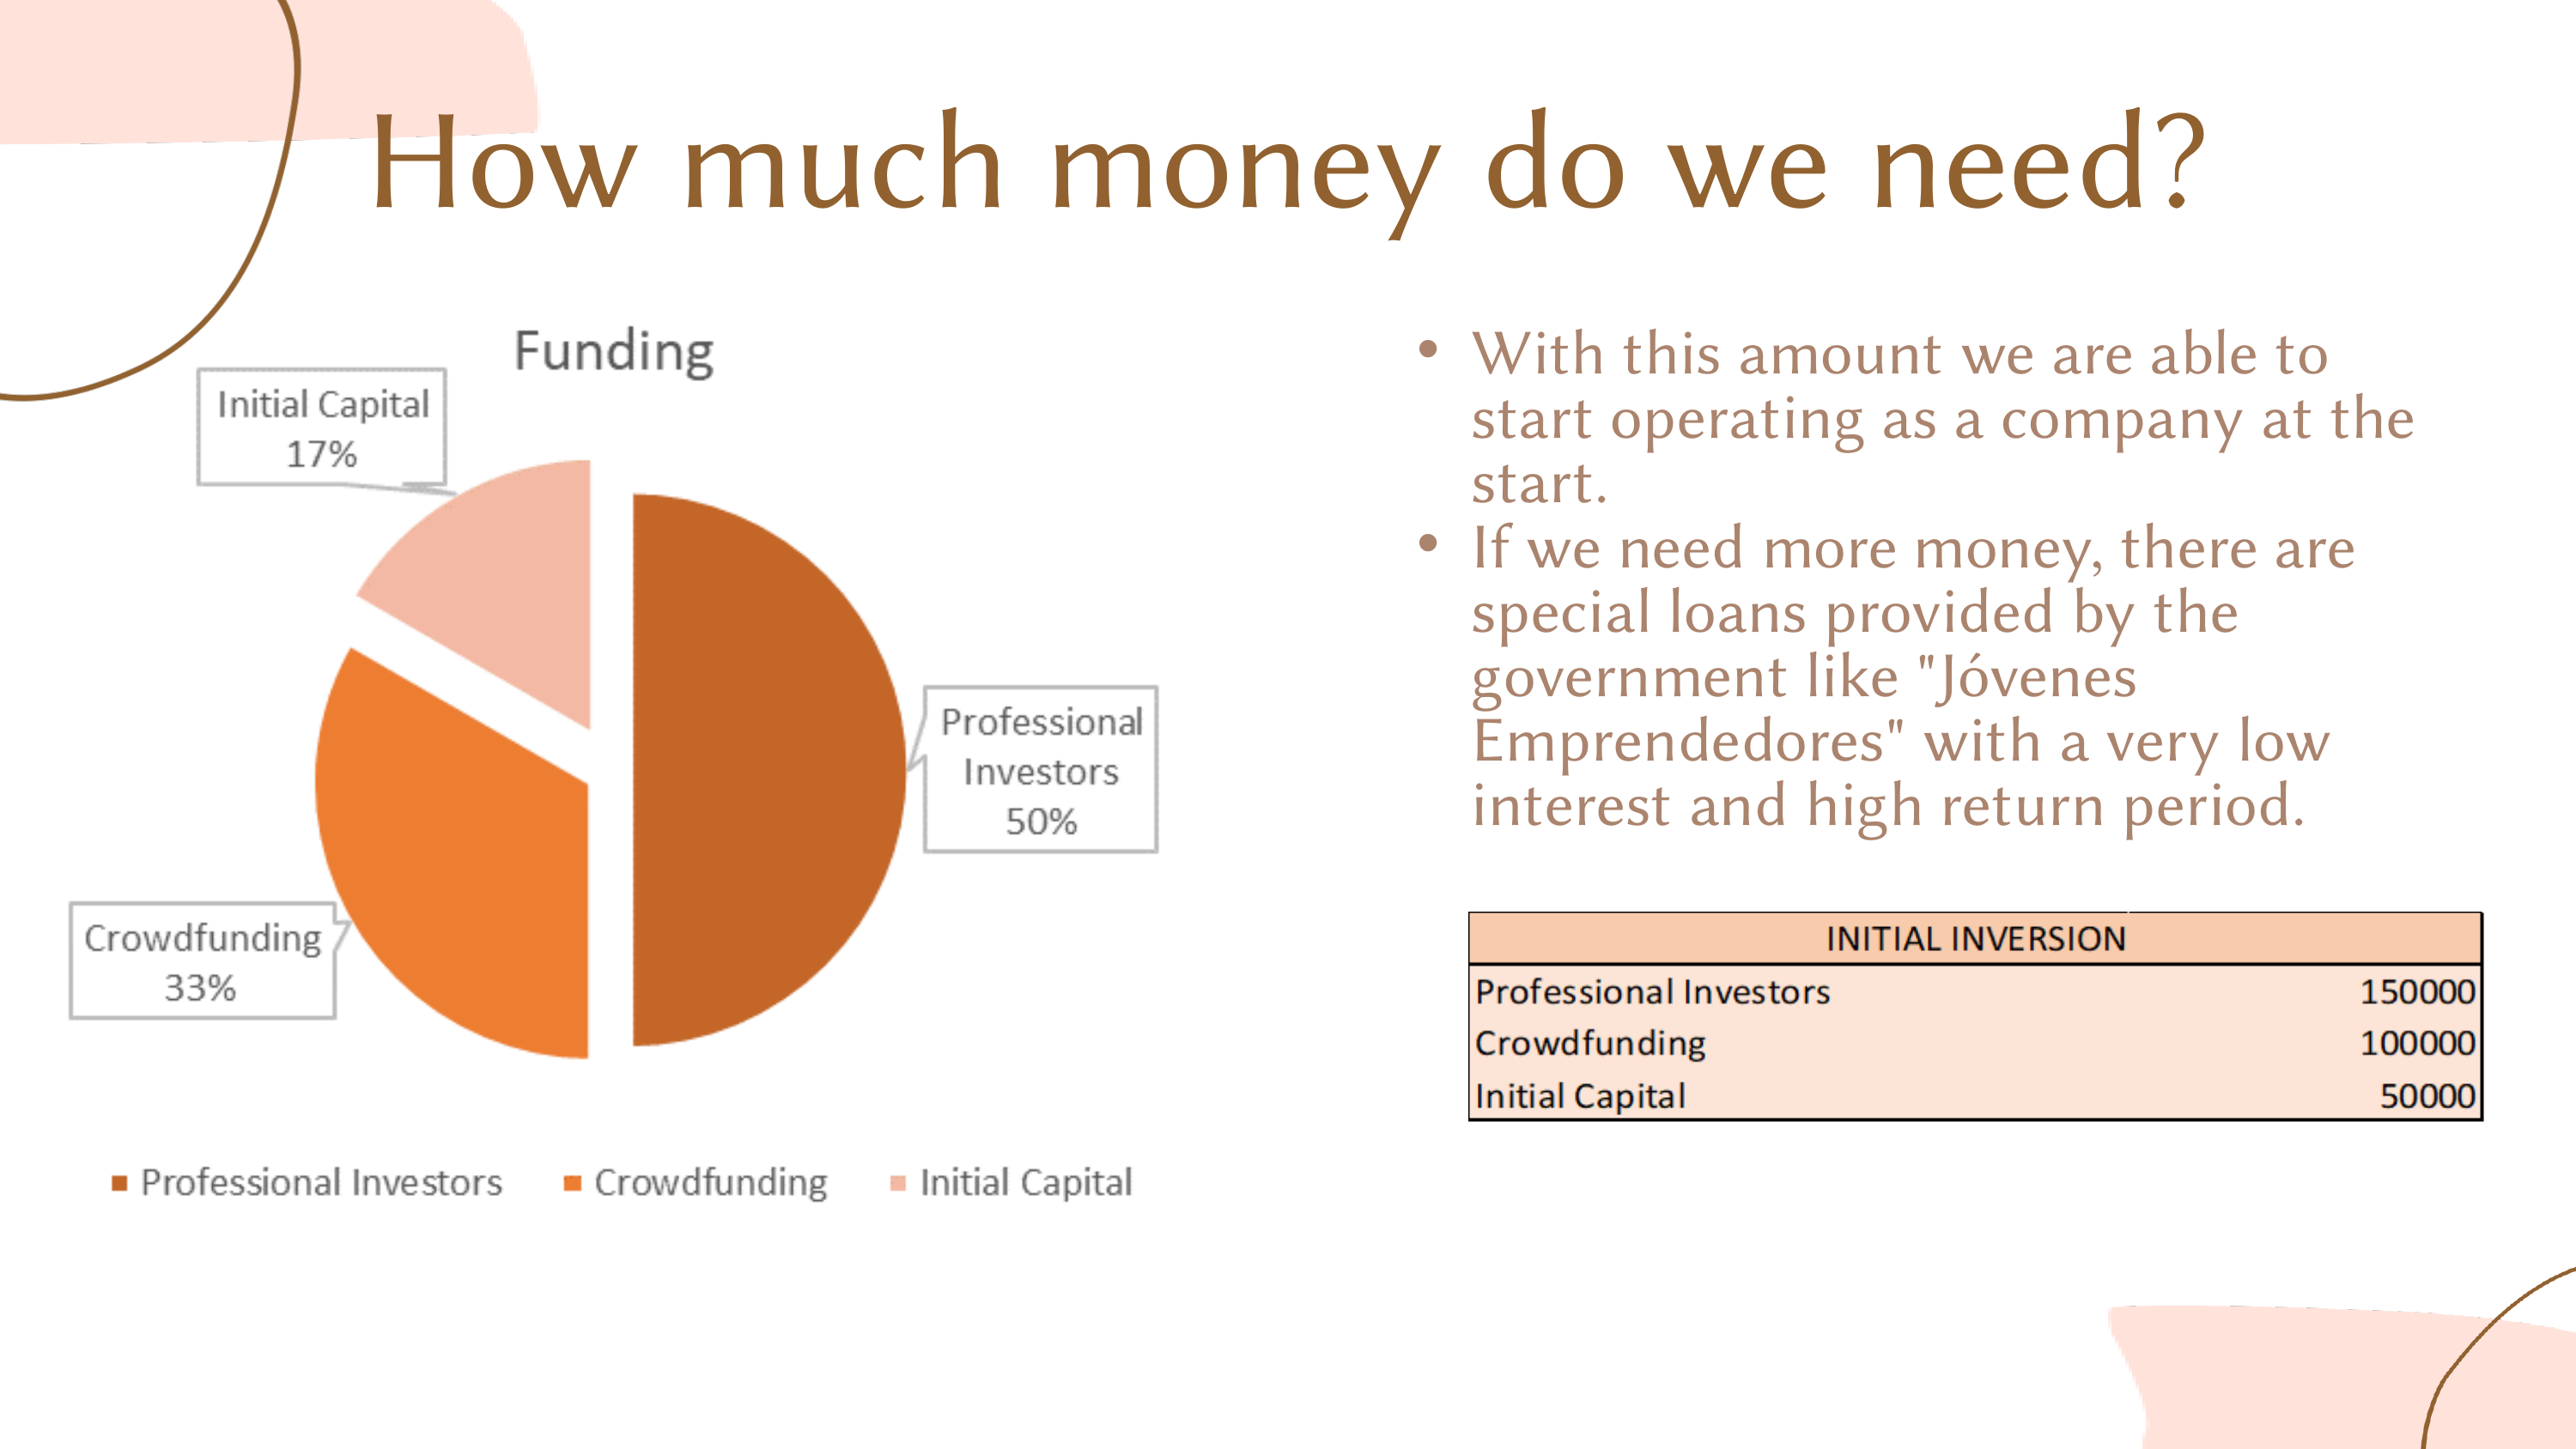

How much money do we need?

With this amount we are able to start operating as a company at the start.
If we need more money, there are special loans provided by the government like "Jóvenes Emprendedores" with a very low interest and high return period.